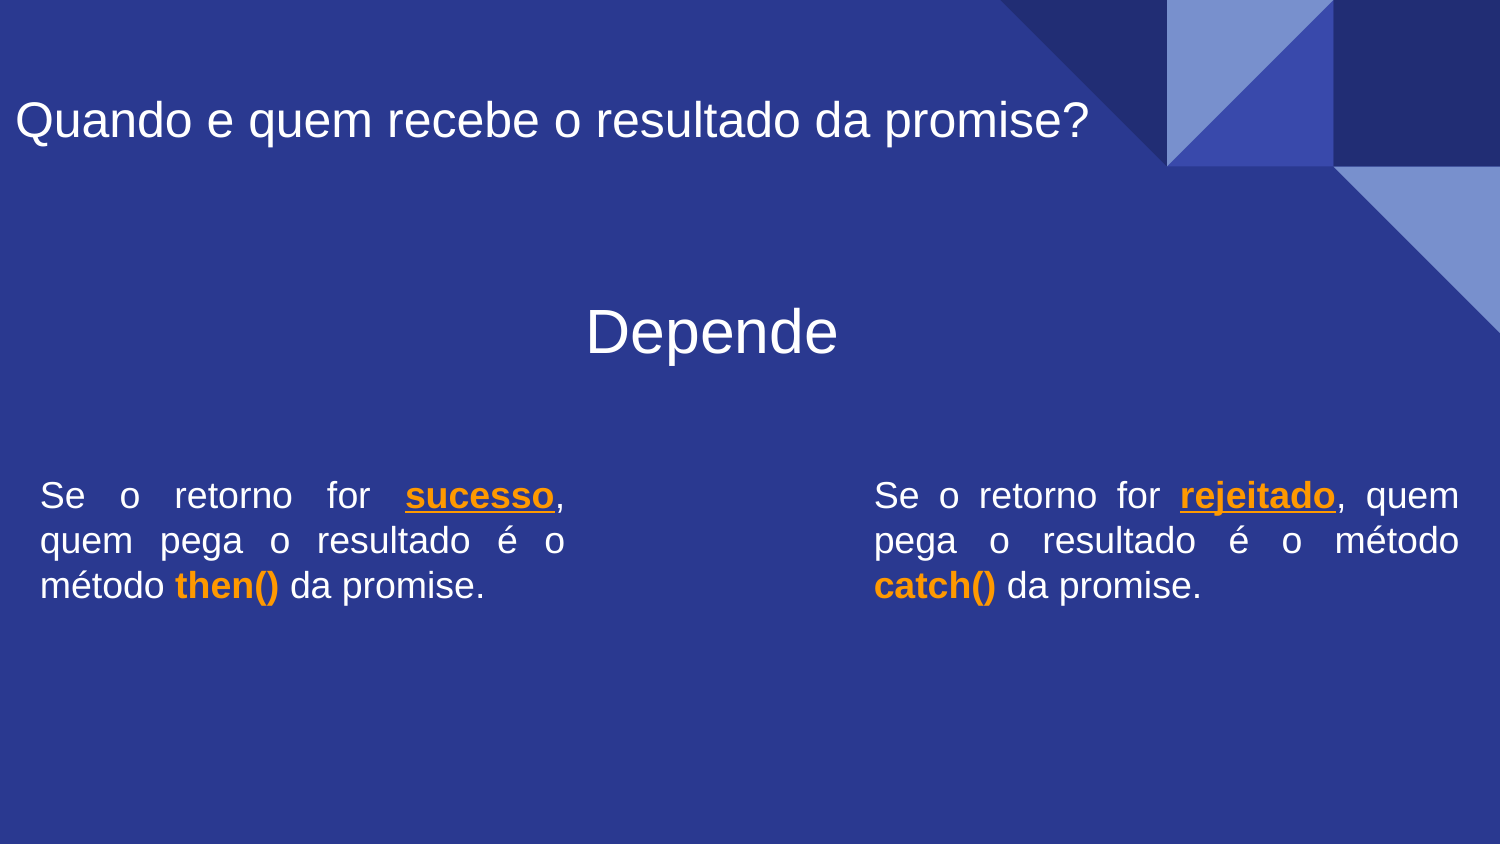

Quando e quem recebe o resultado da promise?
Depende
Se o retorno for sucesso, quem pega o resultado é o método then() da promise.
Se o retorno for rejeitado, quem pega o resultado é o método catch() da promise.